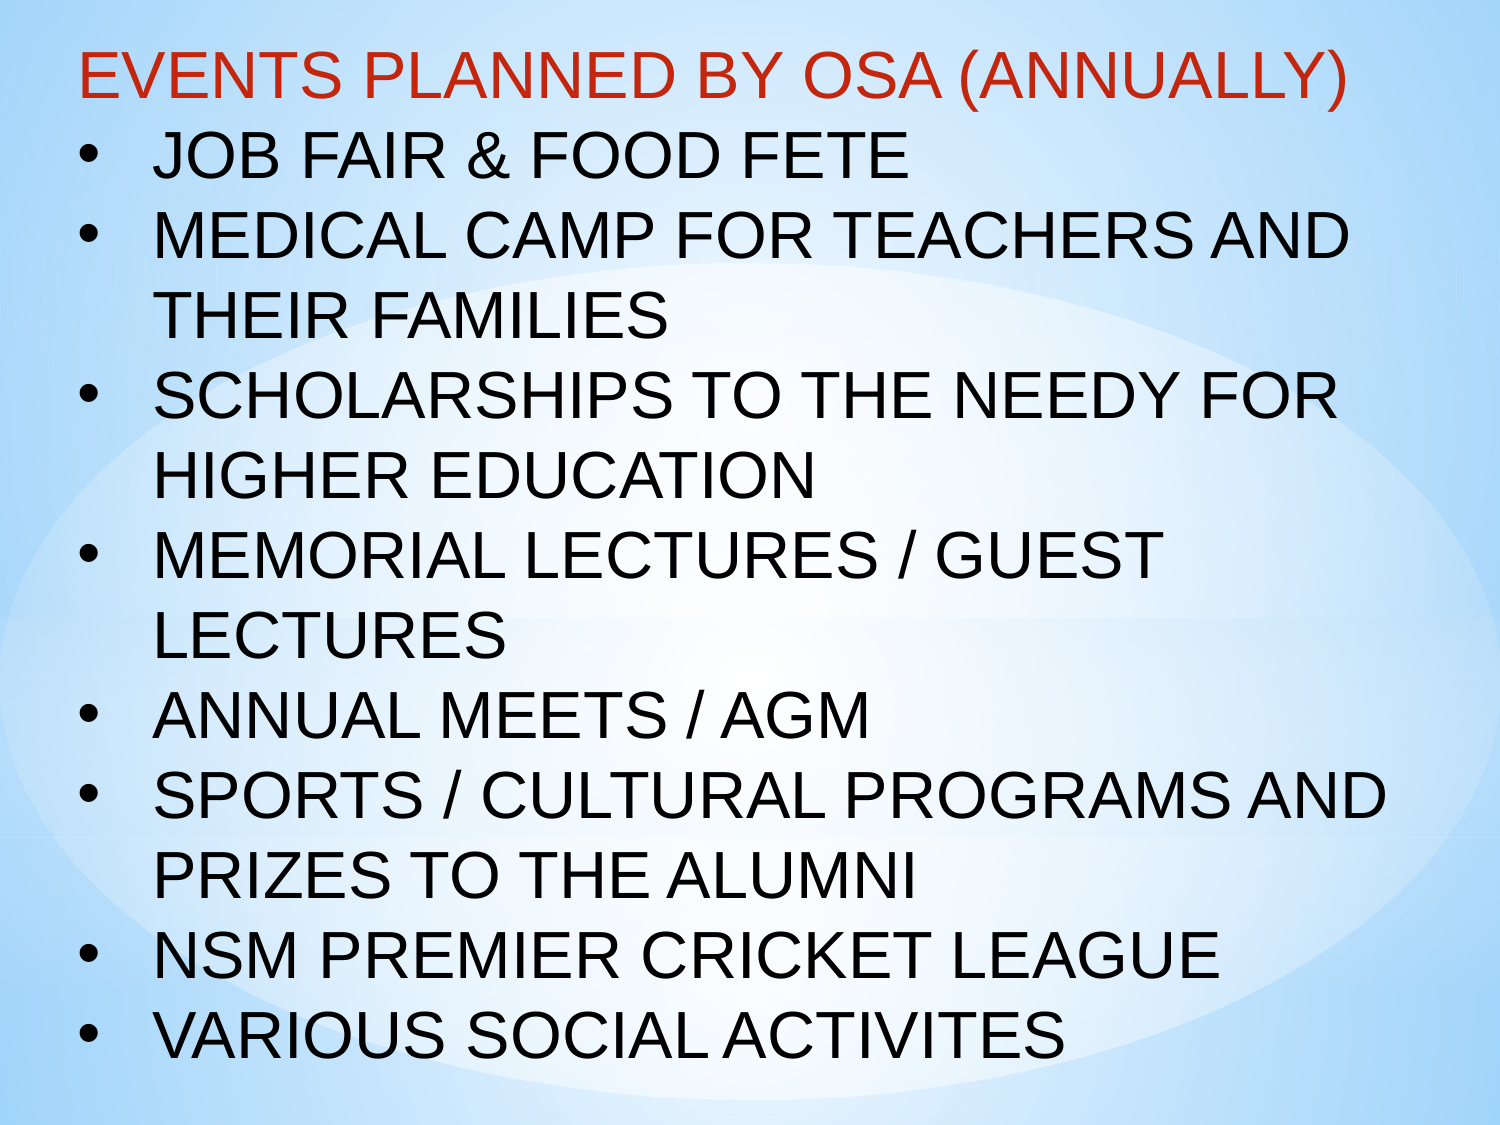

EVENTS PLANNED BY OSA (ANNUALLY)
JOB FAIR & FOOD FETE
MEDICAL CAMP FOR TEACHERS AND THEIR FAMILIES
SCHOLARSHIPS TO THE NEEDY FOR HIGHER EDUCATION
MEMORIAL LECTURES / GUEST LECTURES
ANNUAL MEETS / AGM
SPORTS / CULTURAL PROGRAMS AND PRIZES TO THE ALUMNI
NSM PREMIER CRICKET LEAGUE
VARIOUS SOCIAL ACTIVITES